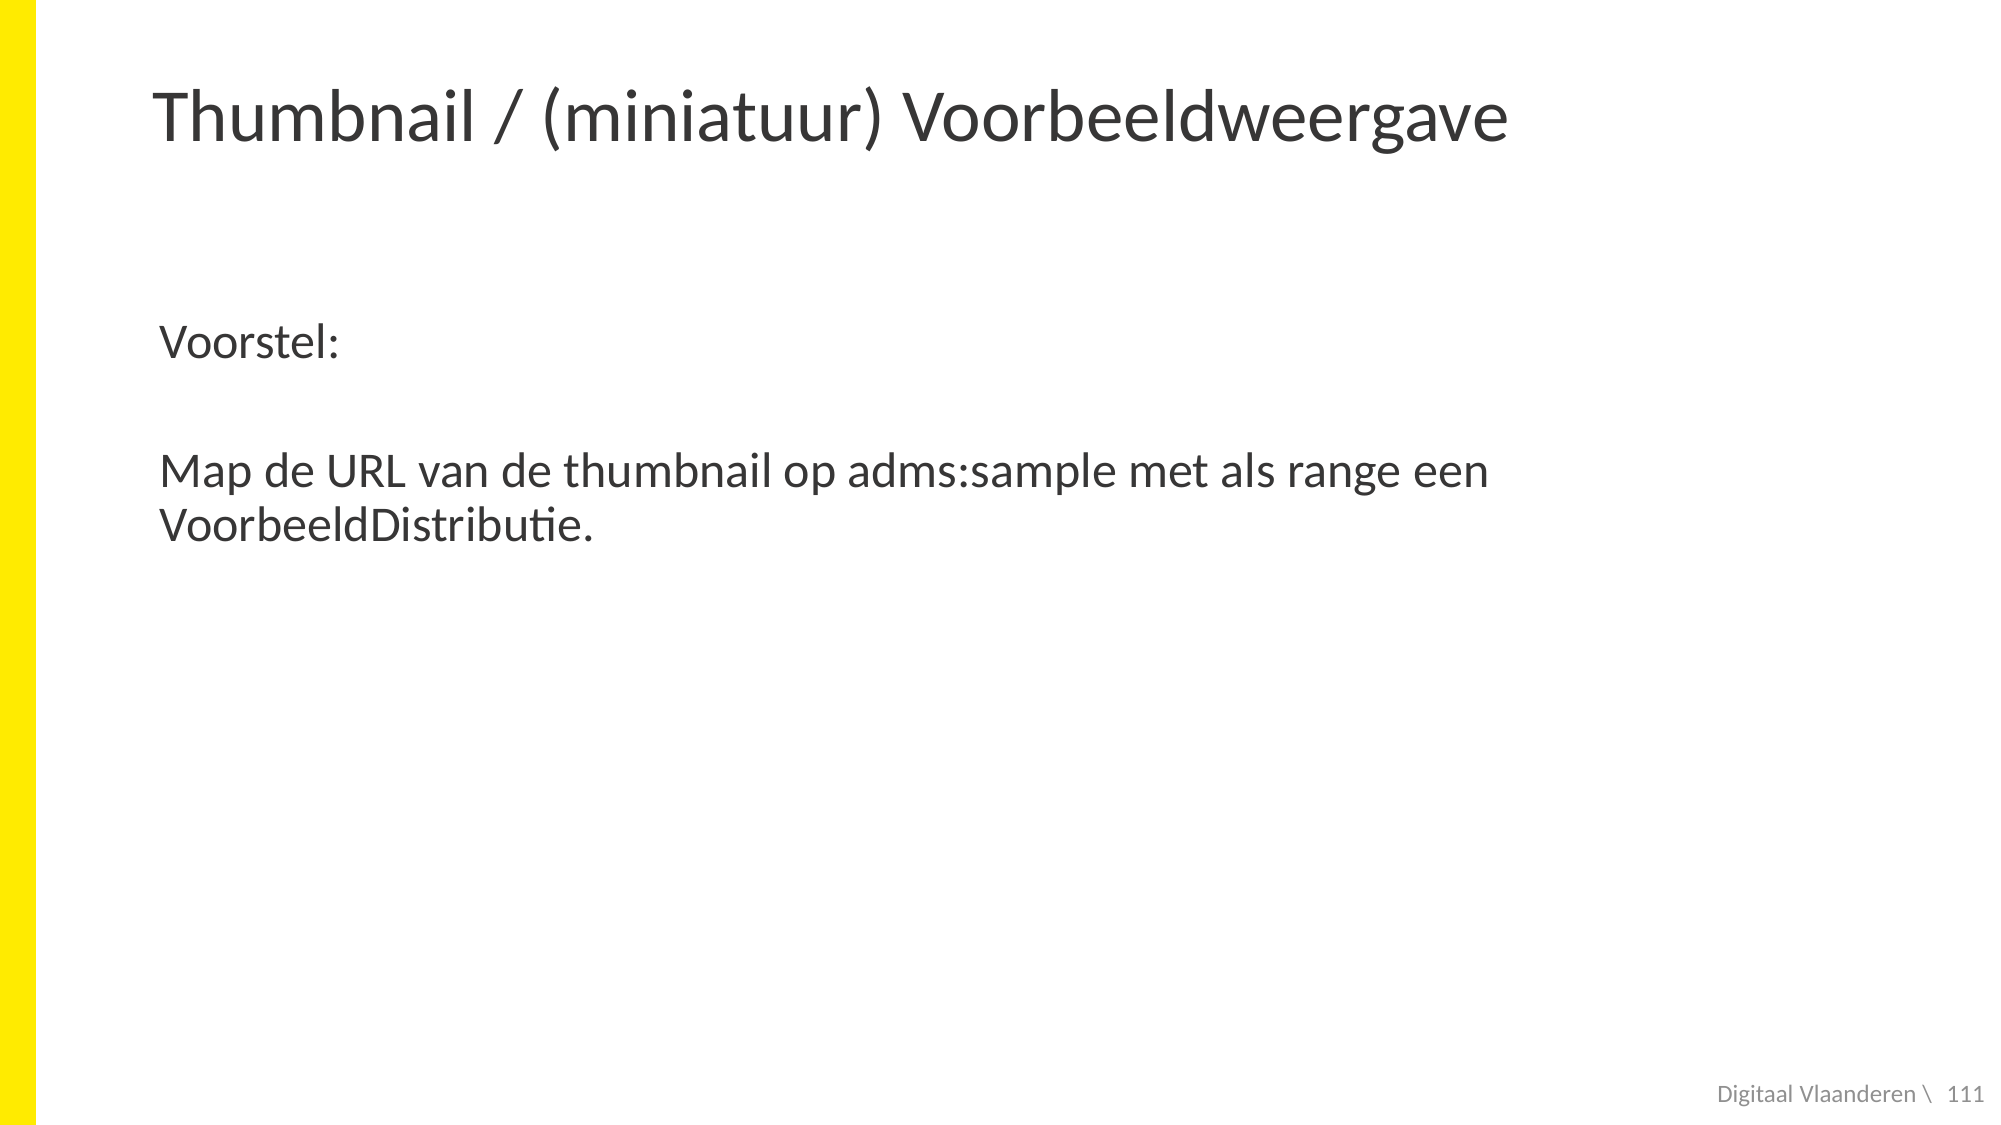

# Thumbnail / (miniatuur) Voorbeeldweergave

Voorstel:

Map de URL van de thumbnail op adms:sample met als range een VoorbeeldDistributie.

Digitaal Vlaanderen \
111